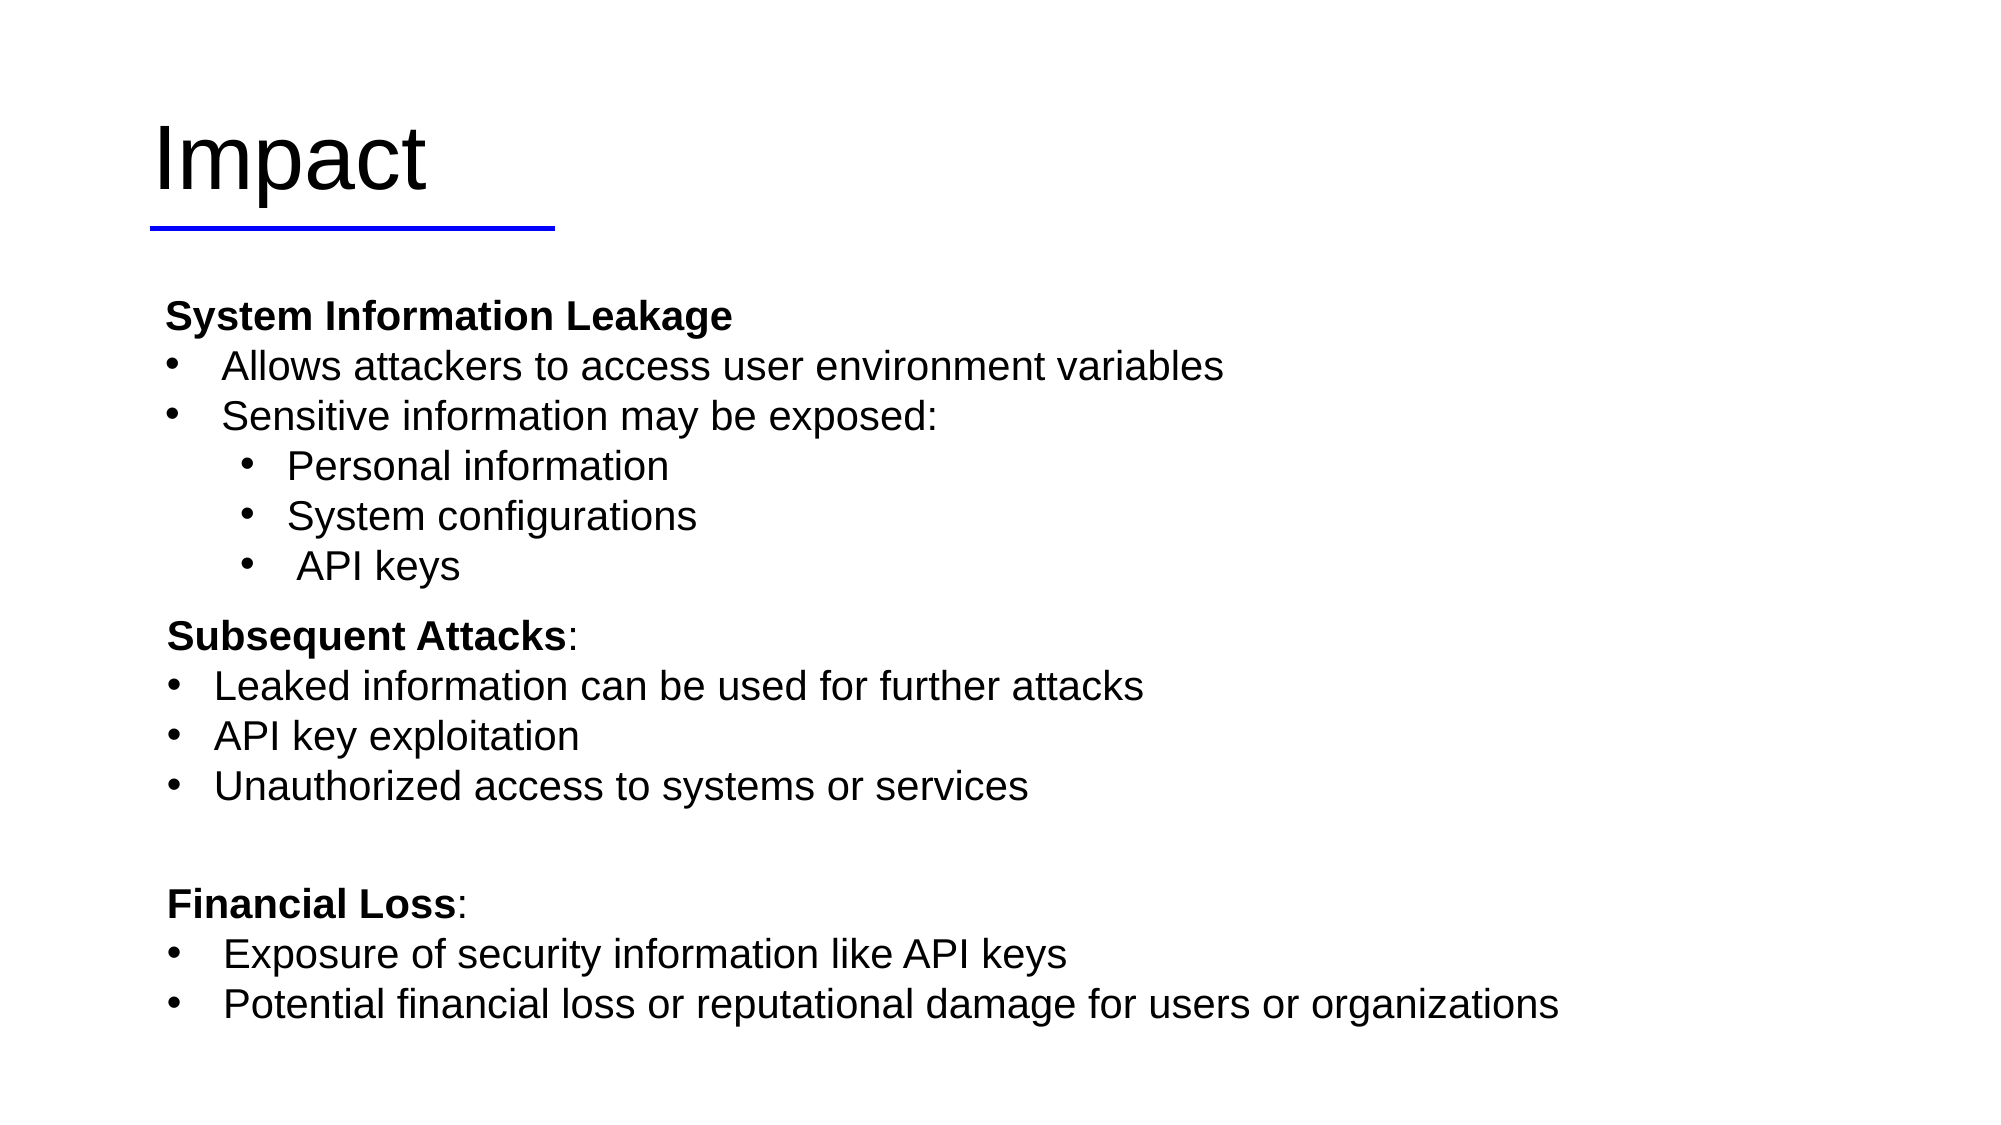

Impact
System Information Leakage
Allows attackers to access user environment variables
Sensitive information may be exposed:
Personal information
System configurations
API keys

Subsequent Attacks:
Leaked information can be used for further attacks
API key exploitation
Unauthorized access to systems or services
​
Financial Loss:
Exposure of security information like API keys
Potential financial loss or reputational damage for users or organizations